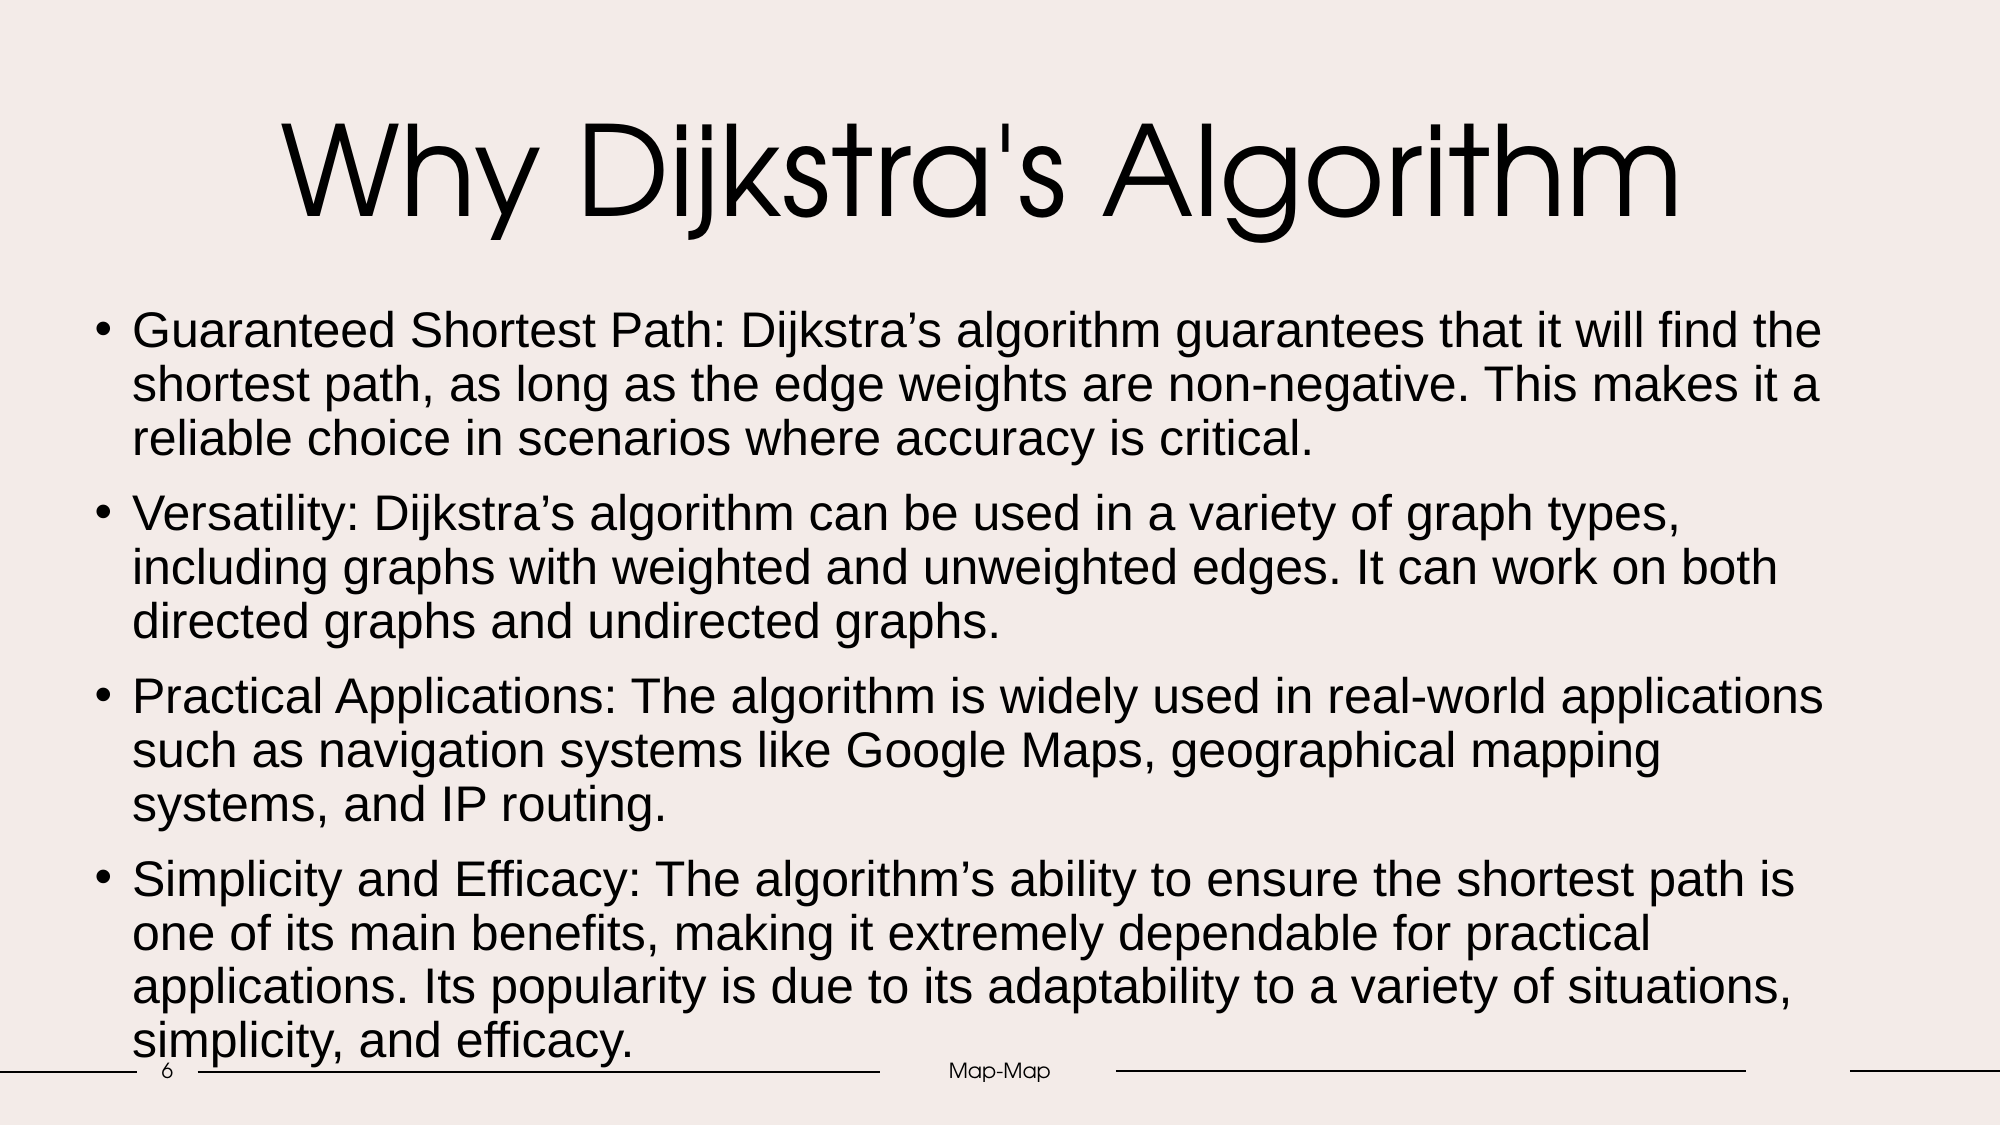

# Why Dijkstra's Algorithm
Guaranteed Shortest Path: Dijkstra’s algorithm guarantees that it will find the shortest path, as long as the edge weights are non-negative. This makes it a reliable choice in scenarios where accuracy is critical.
Versatility: Dijkstra’s algorithm can be used in a variety of graph types, including graphs with weighted and unweighted edges. It can work on both directed graphs and undirected graphs.
Practical Applications: The algorithm is widely used in real-world applications such as navigation systems like Google Maps, geographical mapping systems, and IP routing.
Simplicity and Efficacy: The algorithm’s ability to ensure the shortest path is one of its main benefits, making it extremely dependable for practical applications. Its popularity is due to its adaptability to a variety of situations, simplicity, and efficacy.

6
Map-Map